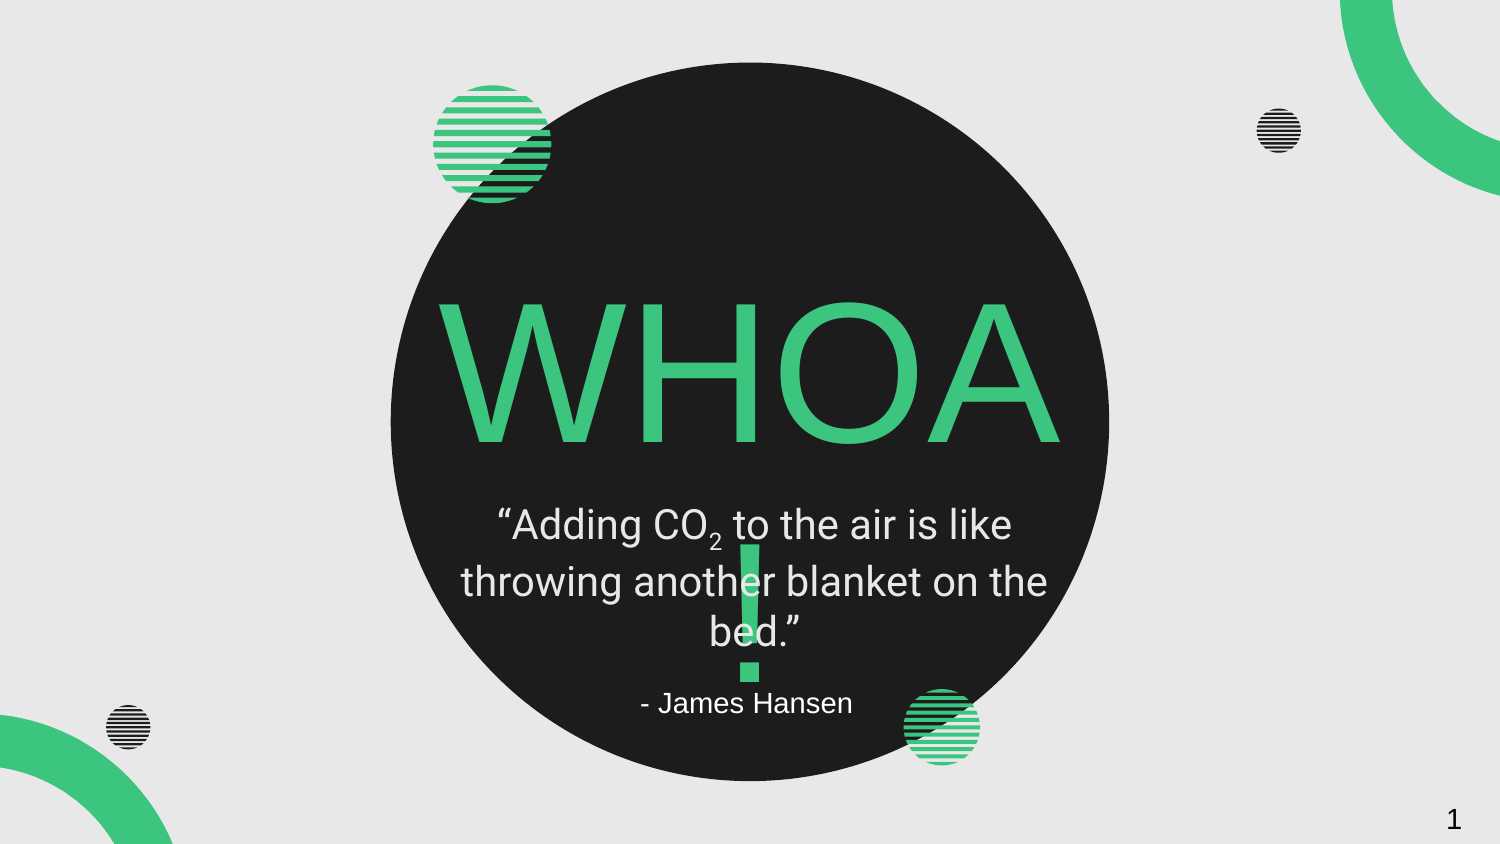

# WHOA!
“Adding CO2 to the air is like throwing another blanket on the bed.”

- James Hansen

1